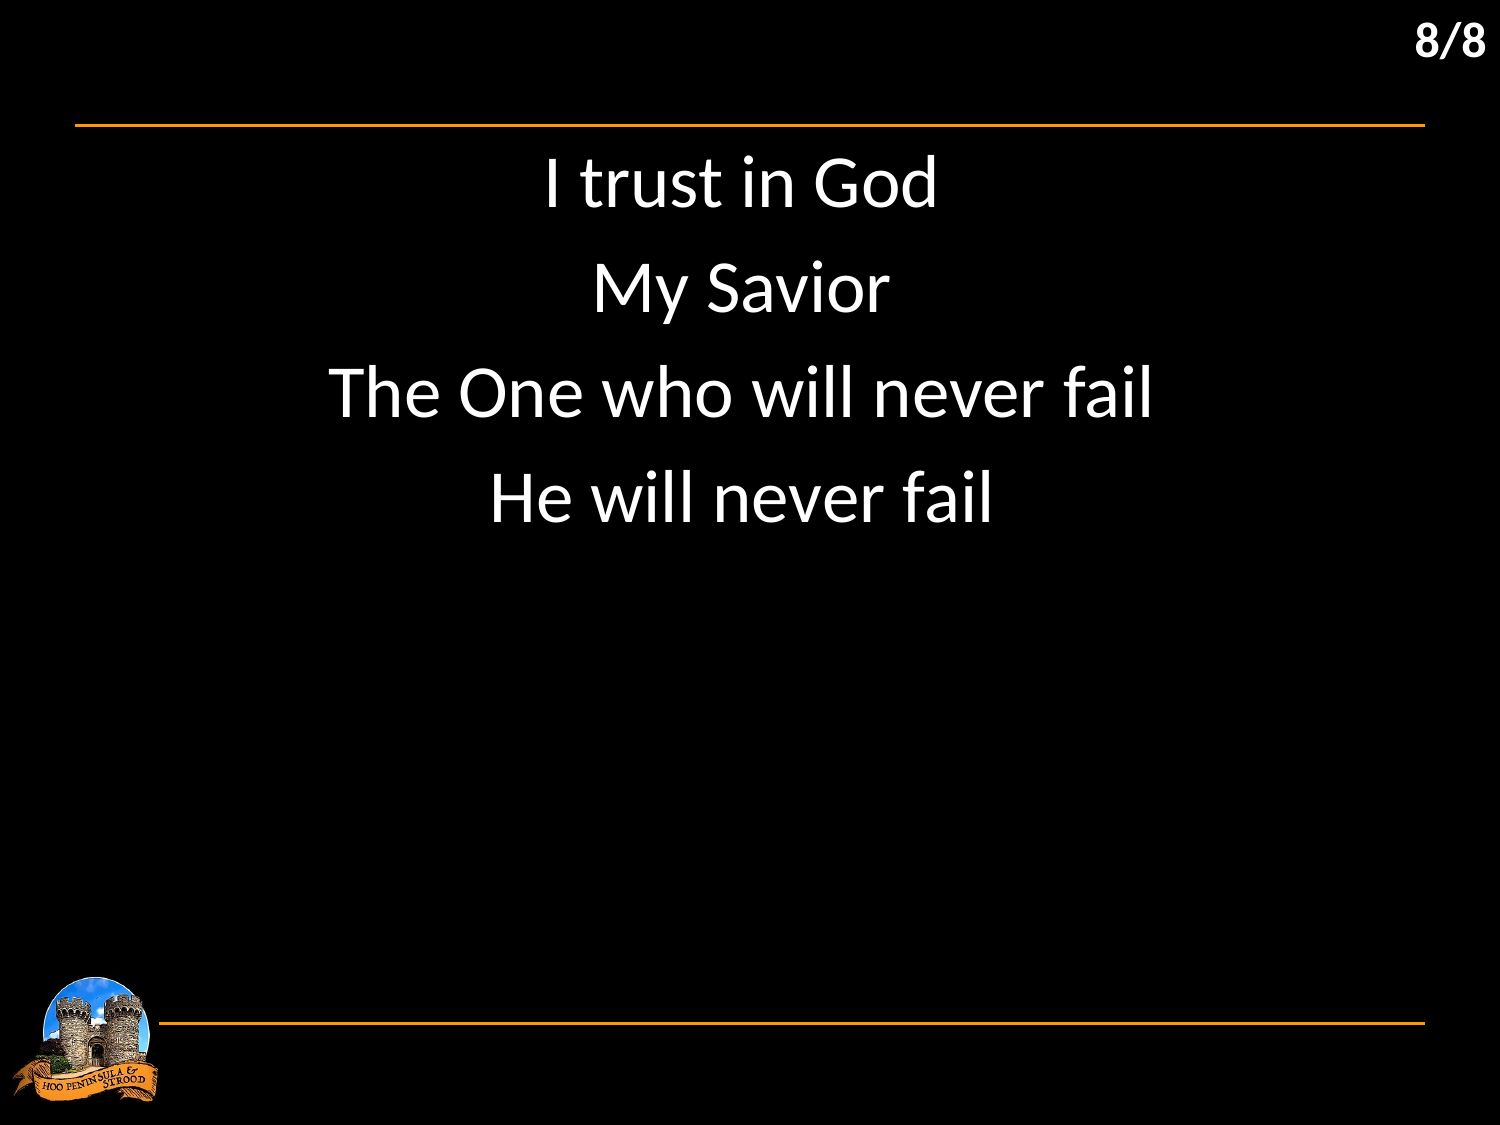

8/8
I trust in God
My Savior
The One who will never fail
He will never fail